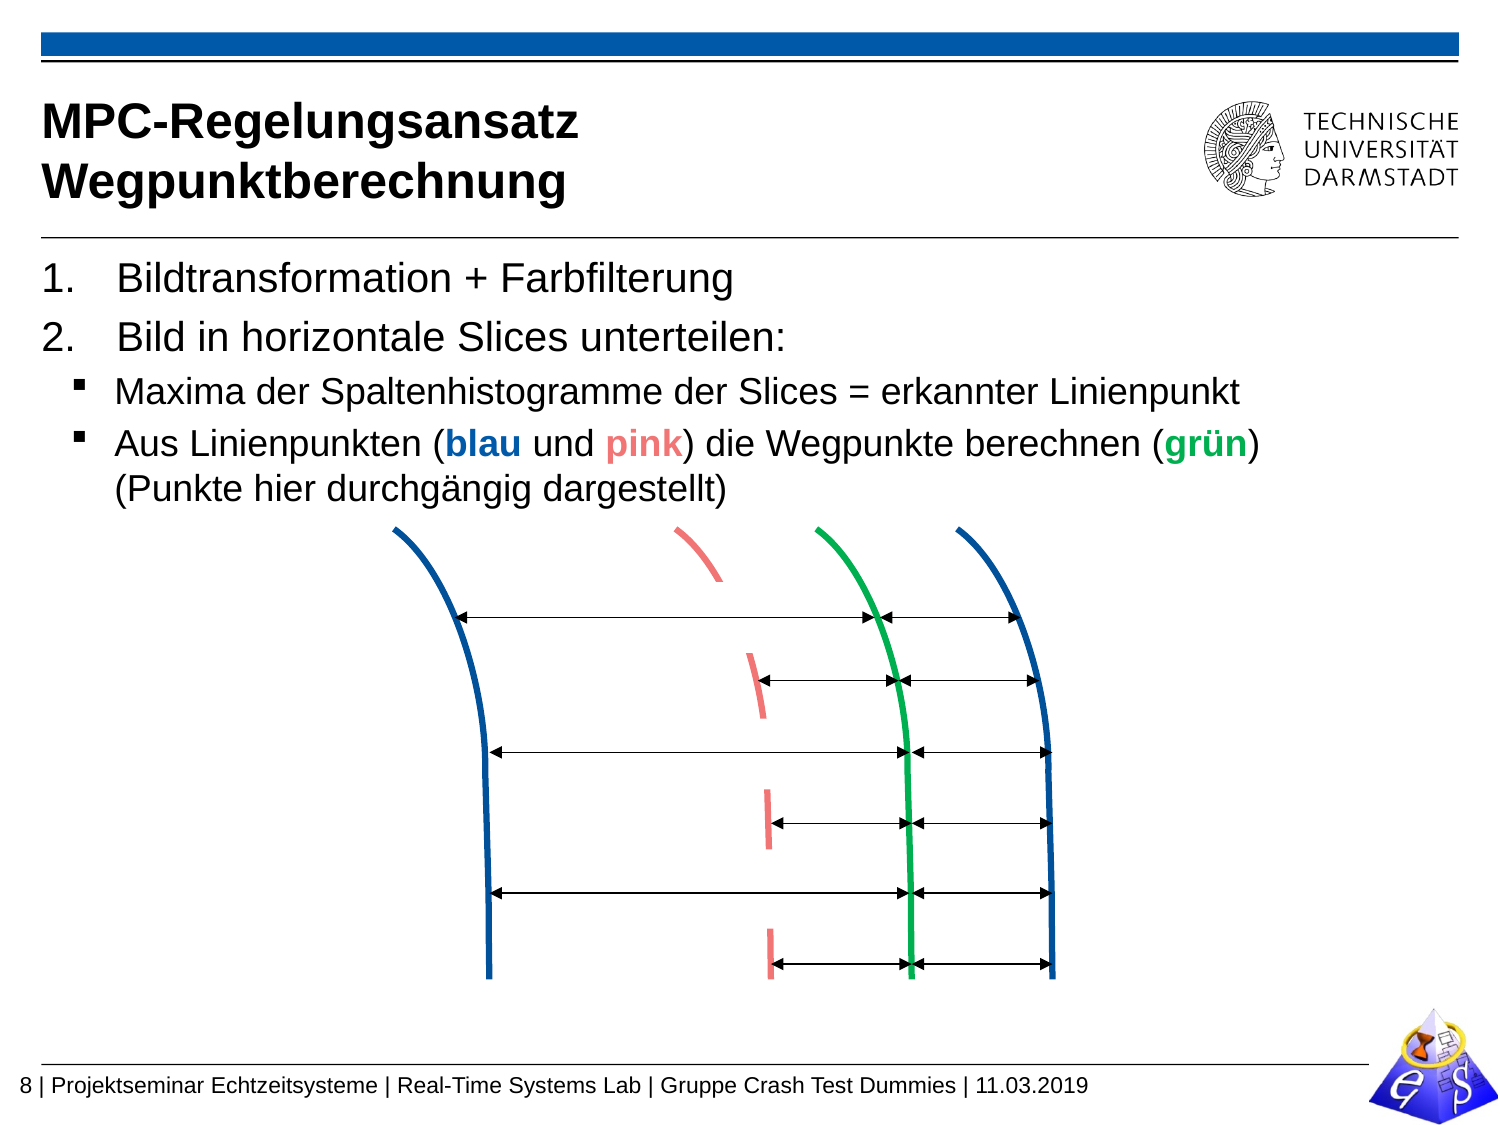

# MPC-Regelungsansatz Wegpunktberechnung
Bildtransformation + Farbfilterung
Bild in horizontale Slices unterteilen:
Maxima der Spaltenhistogramme der Slices = erkannter Linienpunkt
Aus Linienpunkten (blau und pink) die Wegpunkte berechnen (grün)
(Punkte hier durchgängig dargestellt)